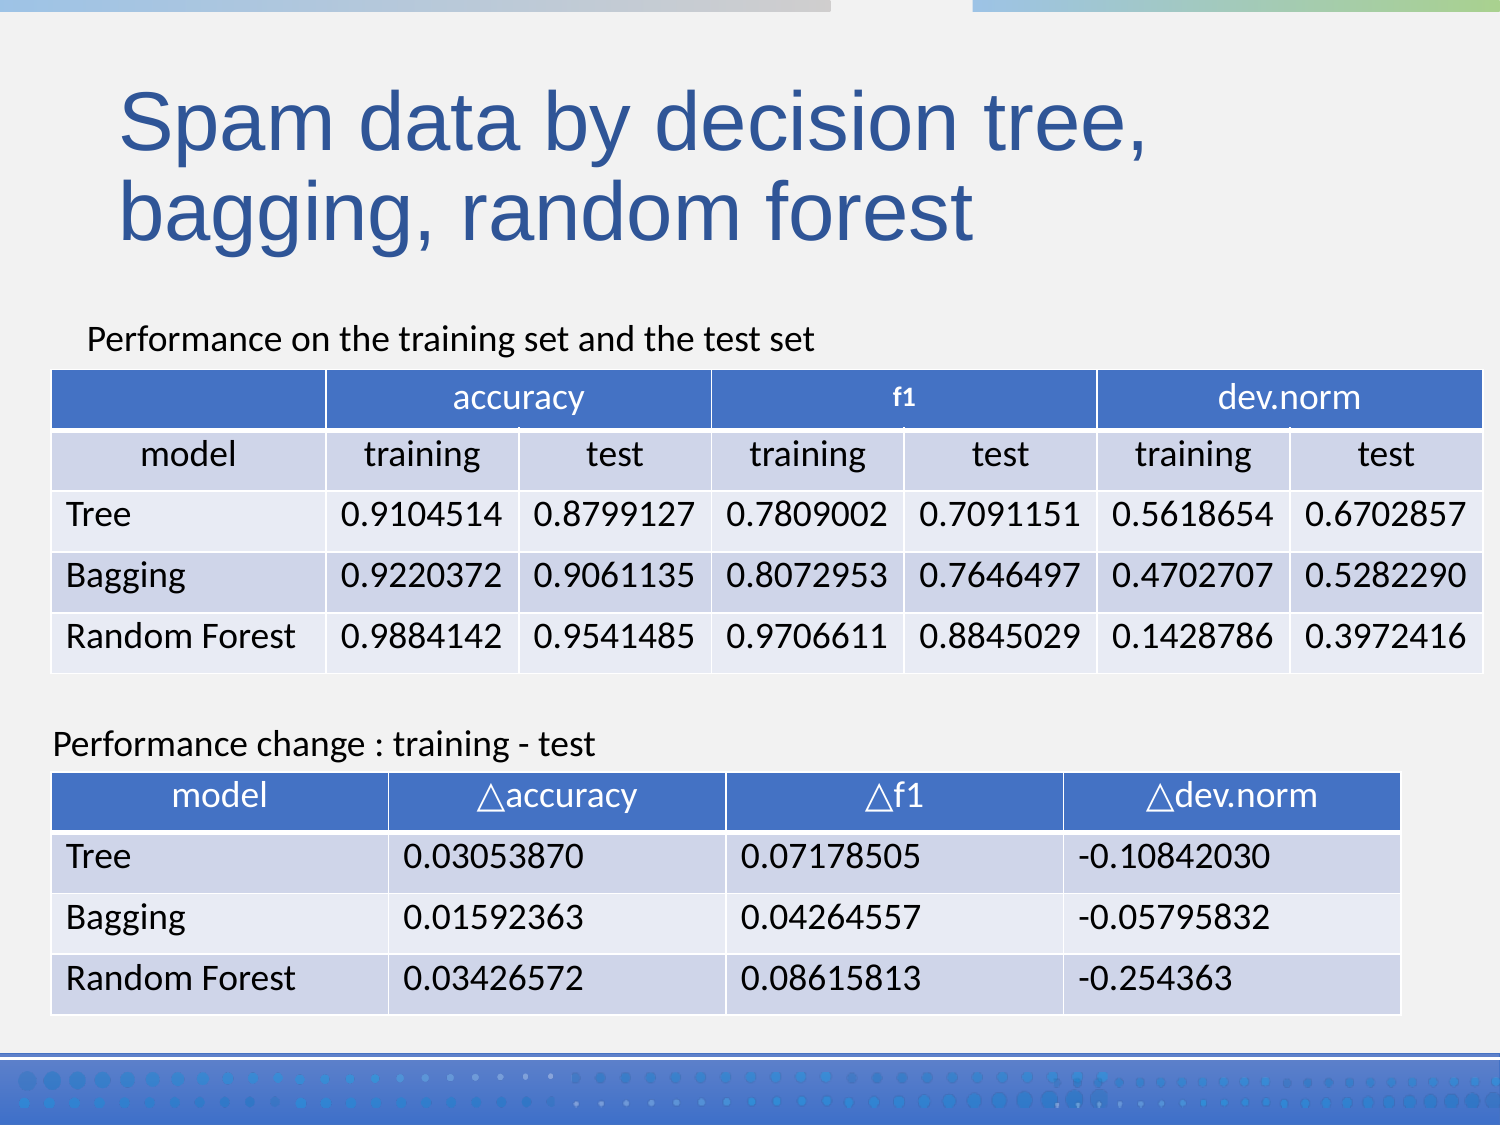

# Spam data by decision tree, bagging, random forest
Performance on the training set and the test set
|  | accuracy |  | f1 |  | dev.norm |  |
| --- | --- | --- | --- | --- | --- | --- |
| model | training | test | training | test | training | test |
| Tree | 0.9104514 | 0.8799127 | 0.7809002 | 0.7091151 | 0.5618654 | 0.6702857 |
| Bagging | 0.9220372 | 0.9061135 | 0.8072953 | 0.7646497 | 0.4702707 | 0.5282290 |
| Random Forest | 0.9884142 | 0.9541485 | 0.9706611 | 0.8845029 | 0.1428786 | 0.3972416 |
Performance change : training - test
| model | △accuracy | △f1 | △dev.norm |
| --- | --- | --- | --- |
| Tree | 0.03053870 | 0.07178505 | -0.10842030 |
| Bagging | 0.01592363 | 0.04264557 | -0.05795832 |
| Random Forest | 0.03426572 | 0.08615813 | -0.254363 |